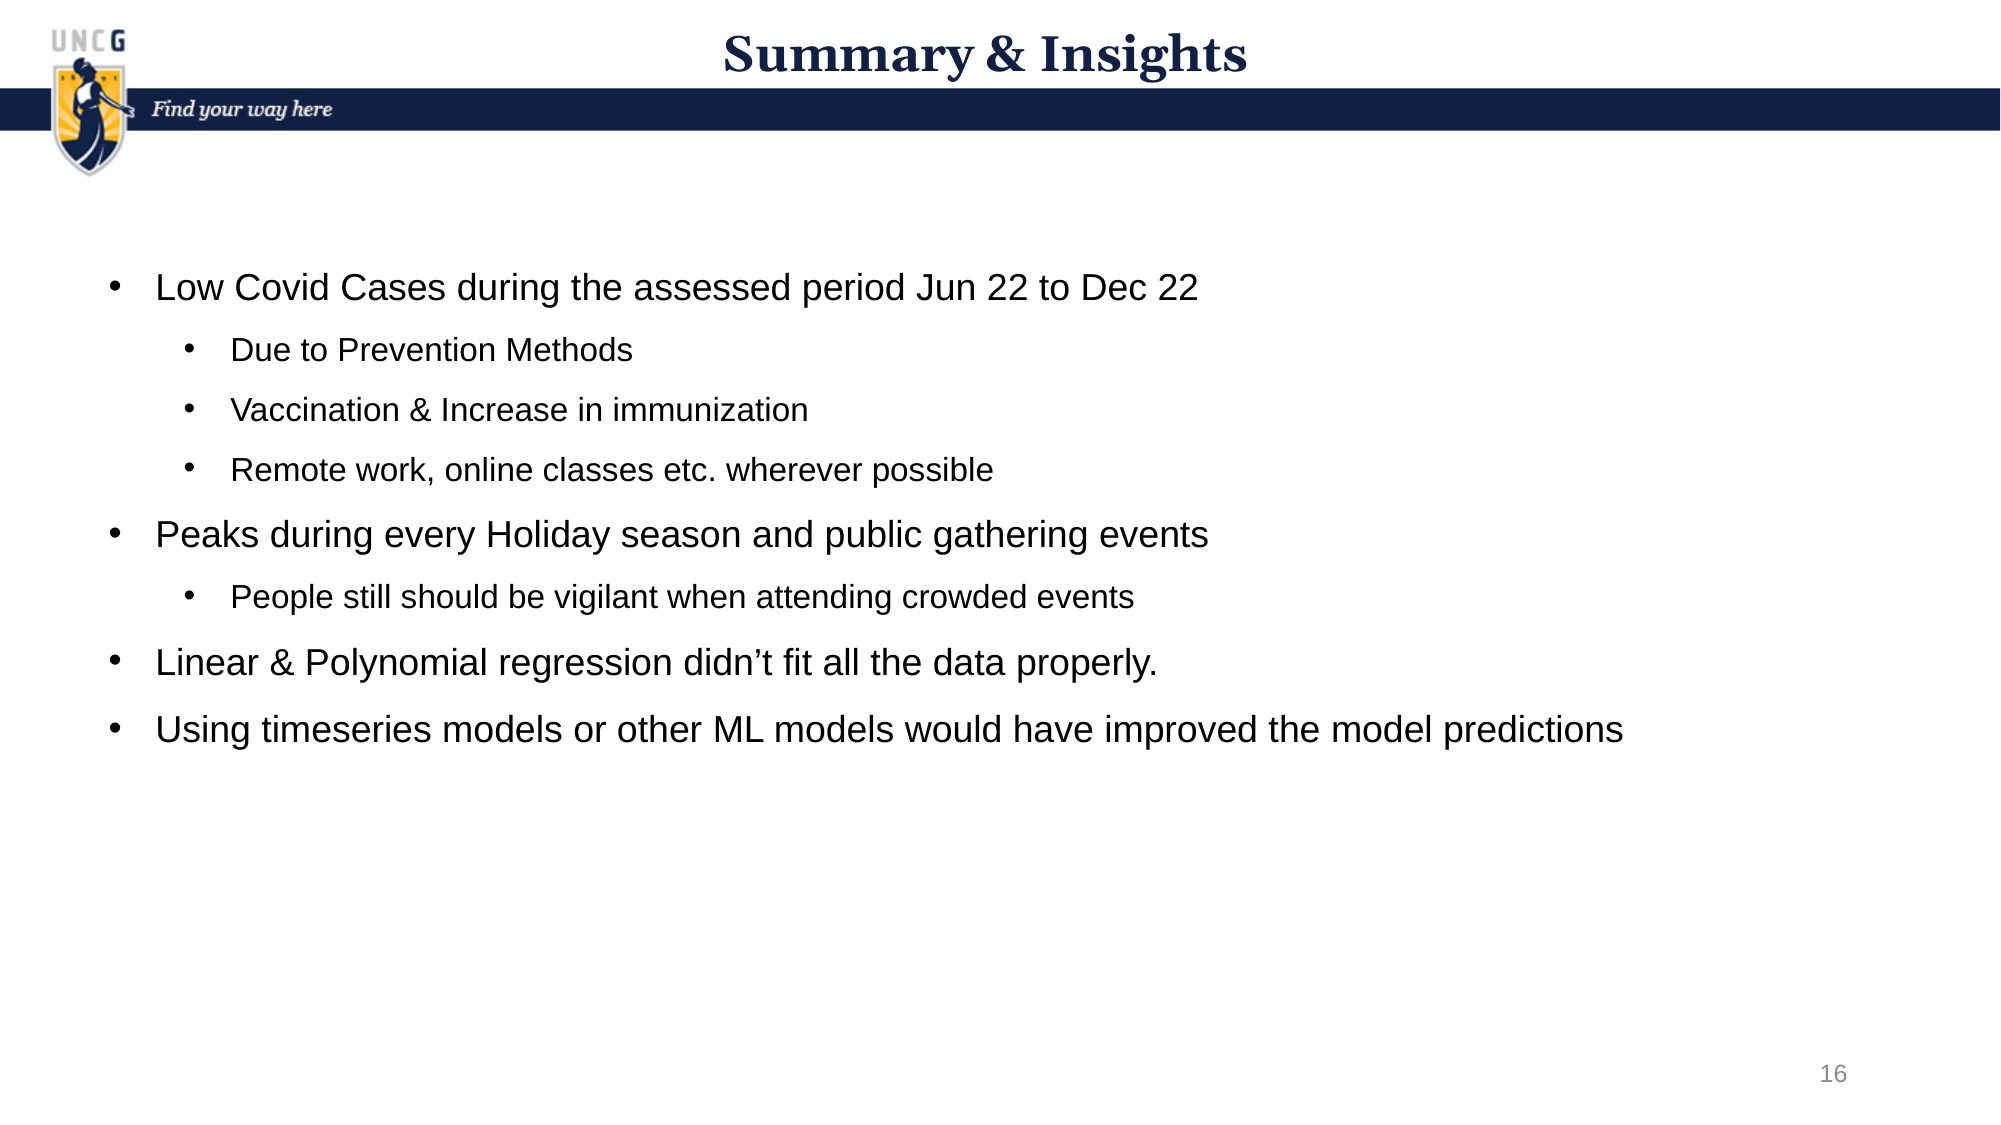

# Summary & Insights
Low Covid Cases during the assessed period Jun 22 to Dec 22
Due to Prevention Methods
Vaccination & Increase in immunization
Remote work, online classes etc. wherever possible
Peaks during every Holiday season and public gathering events
People still should be vigilant when attending crowded events
Linear & Polynomial regression didn’t fit all the data properly.
Using timeseries models or other ML models would have improved the model predictions
16